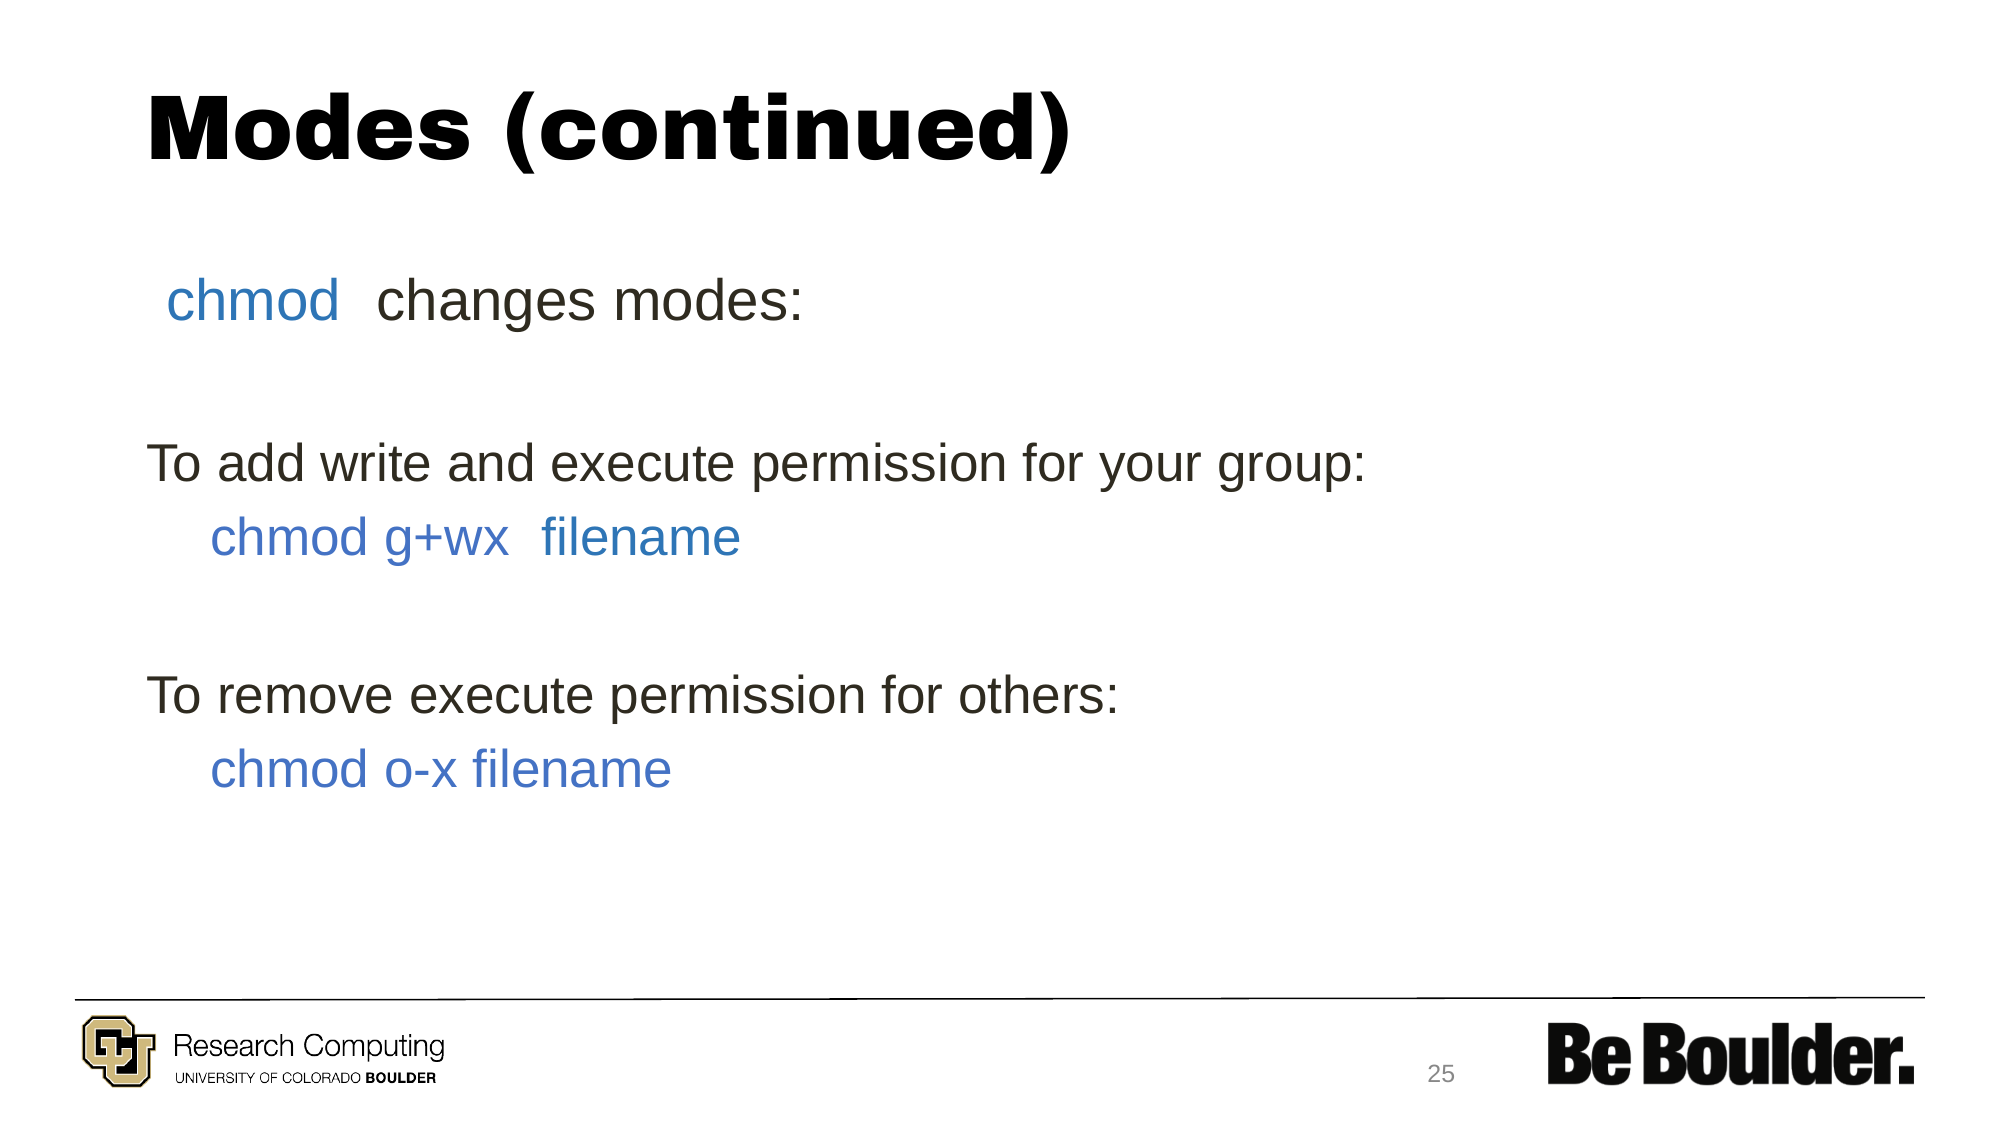

# Modes (continued)
chmod changes modes:

To add write and execute permission for your group:
chmod g+wx filename

To remove execute permission for others:
chmod o-x filename

25
SC Spinup 1 - Linux